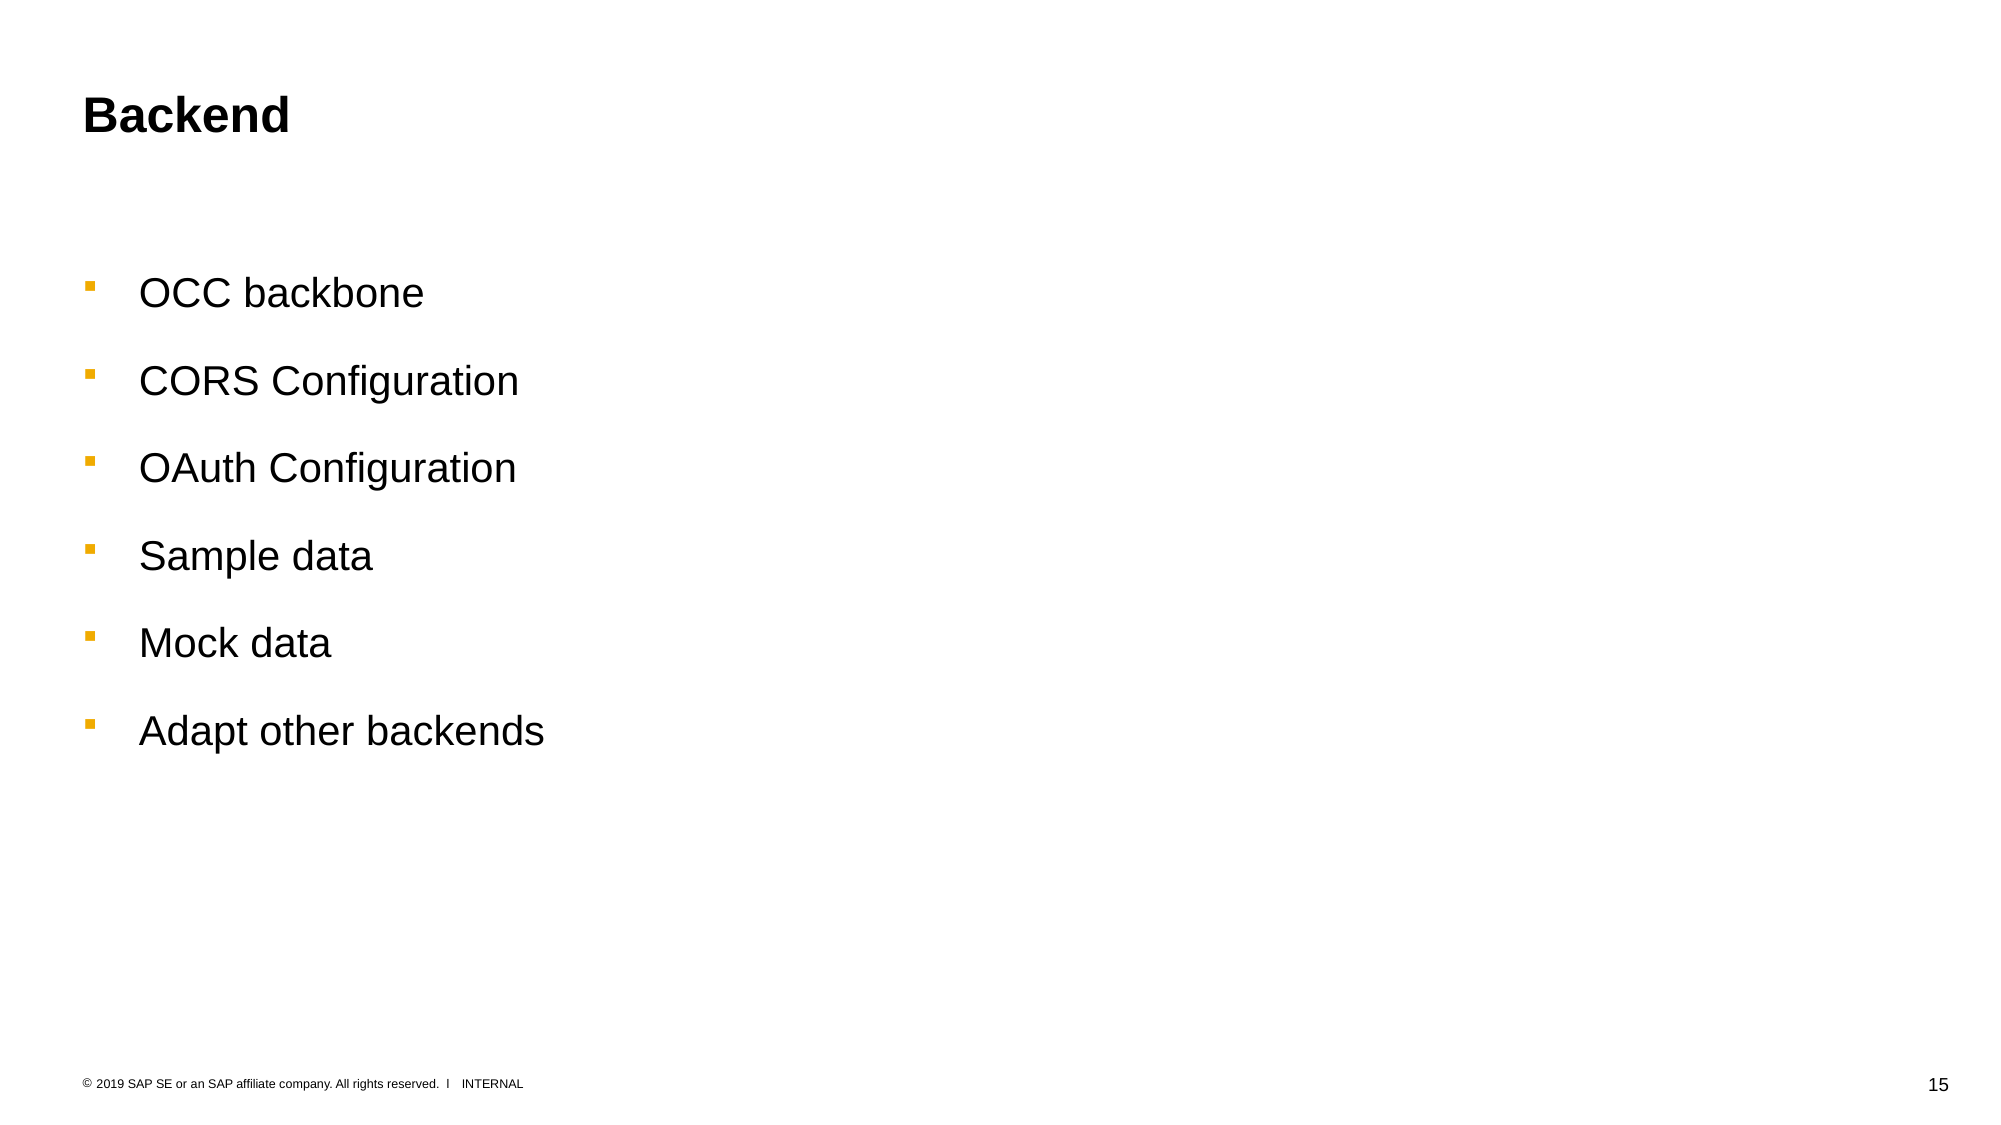

# Backend
OCC backbone
CORS Configuration
OAuth Configuration
Sample data
Mock data
Adapt other backends